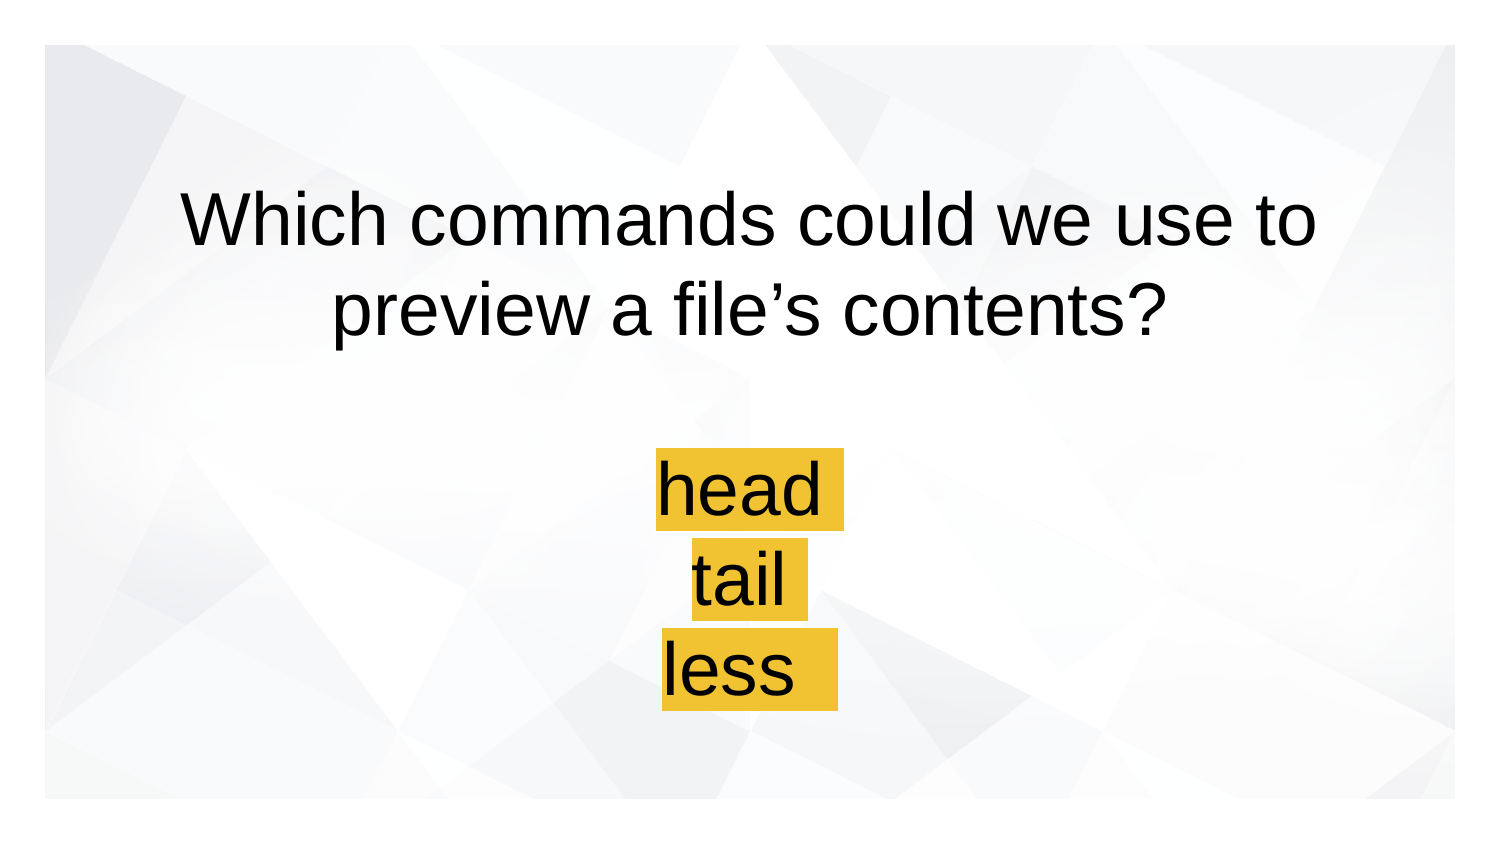

# Which commands could we use to preview a file’s contents?

head
tail
less